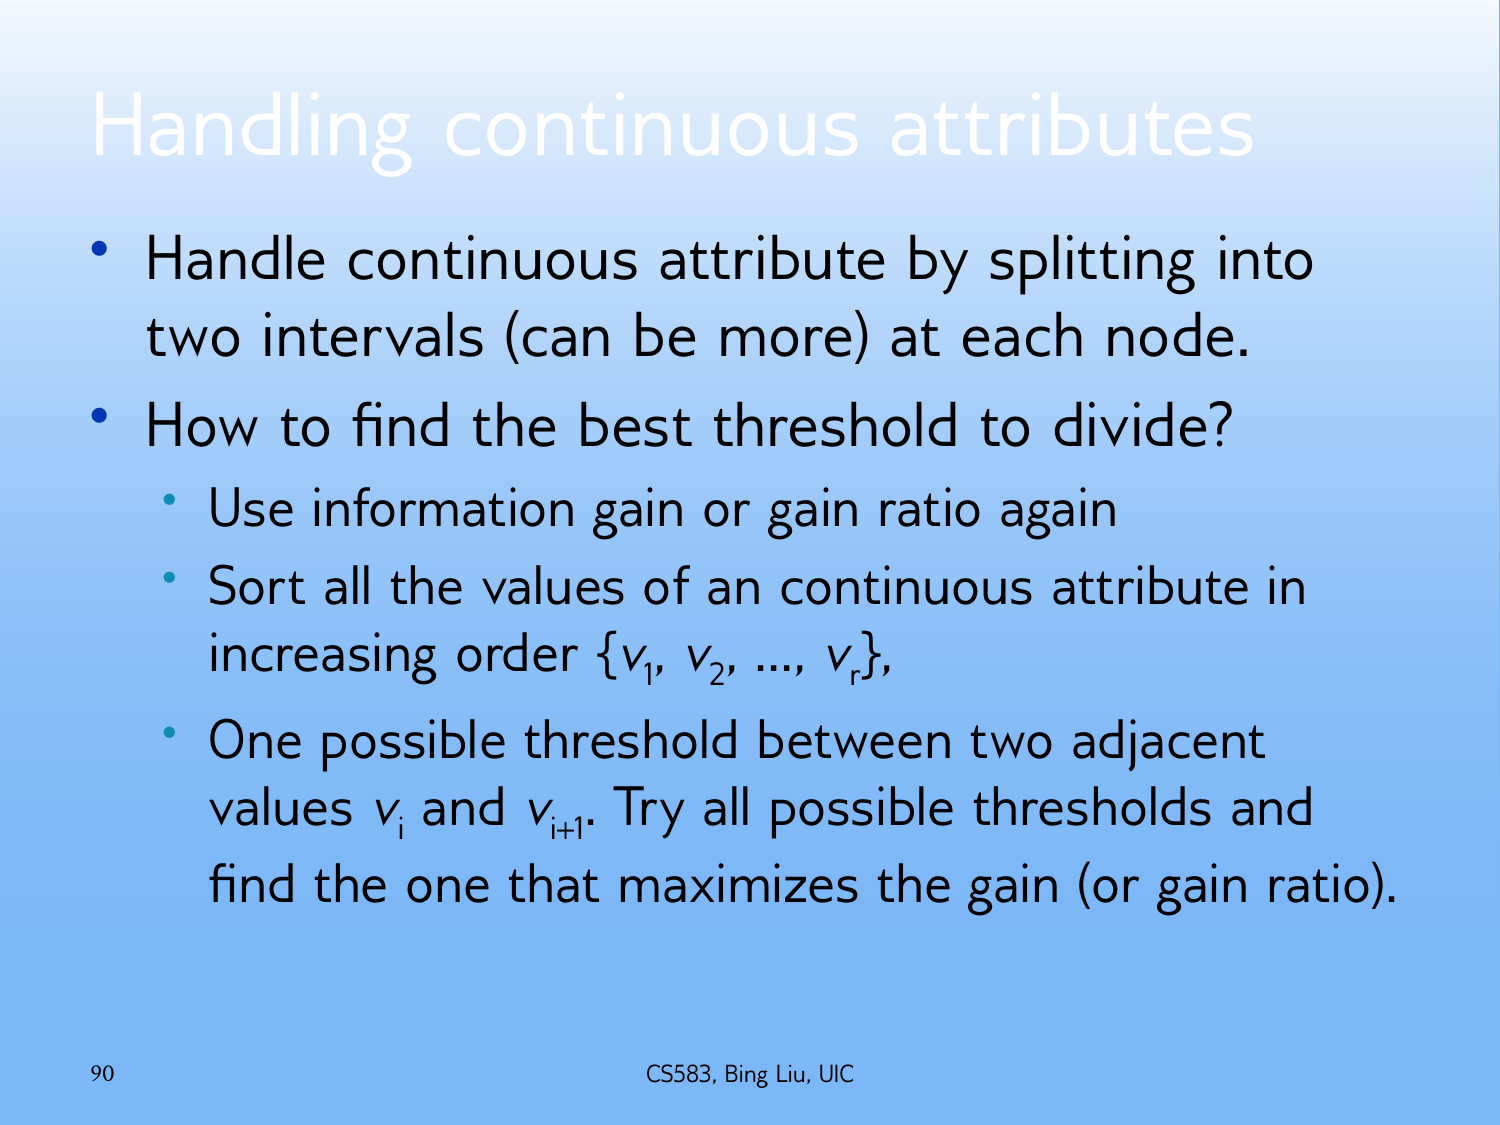

# Handling continuous attributes
Handle continuous attribute by splitting into two intervals (can be more) at each node.
How to find the best threshold to divide?
Use information gain or gain ratio again
Sort all the values of an continuous attribute in increasing order {v1, v2, …, vr},
One possible threshold between two adjacent values vi and vi+1. Try all possible thresholds and find the one that maximizes the gain (or gain ratio).
90
CS583, Bing Liu, UIC